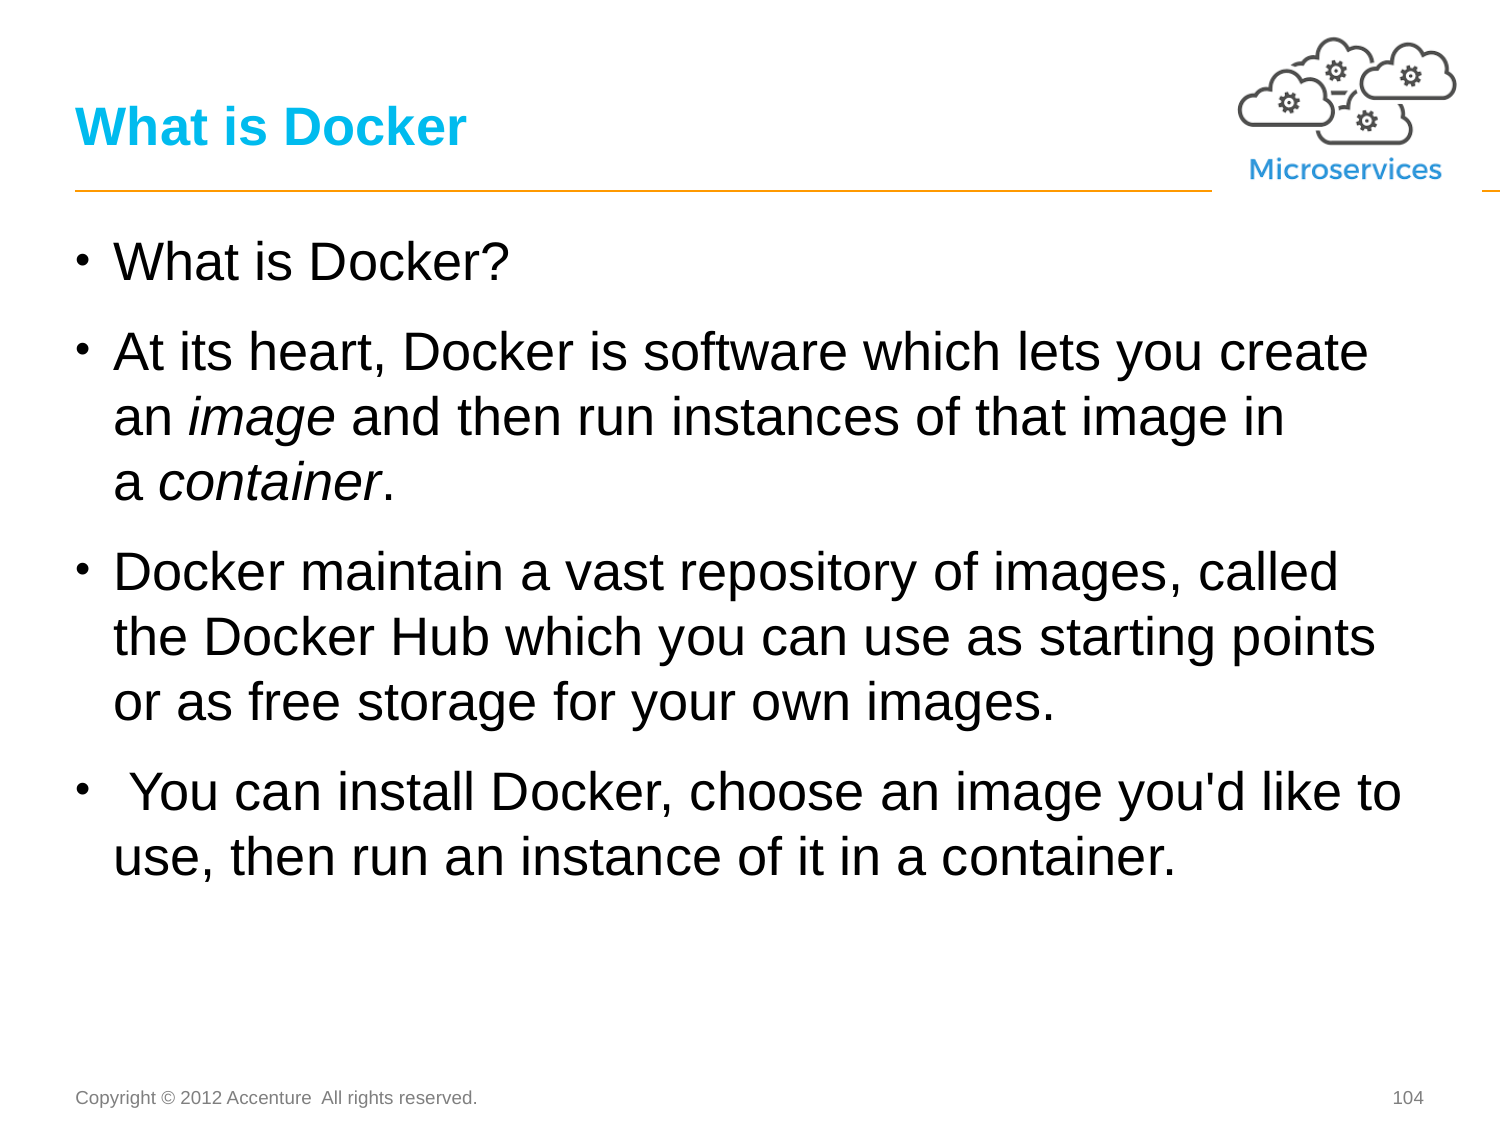

# What is Docker
What is Docker?
At its heart, Docker is software which lets you create an image and then run instances of that image in a container.
Docker maintain a vast repository of images, called the Docker Hub which you can use as starting points or as free storage for your own images.
 You can install Docker, choose an image you'd like to use, then run an instance of it in a container.